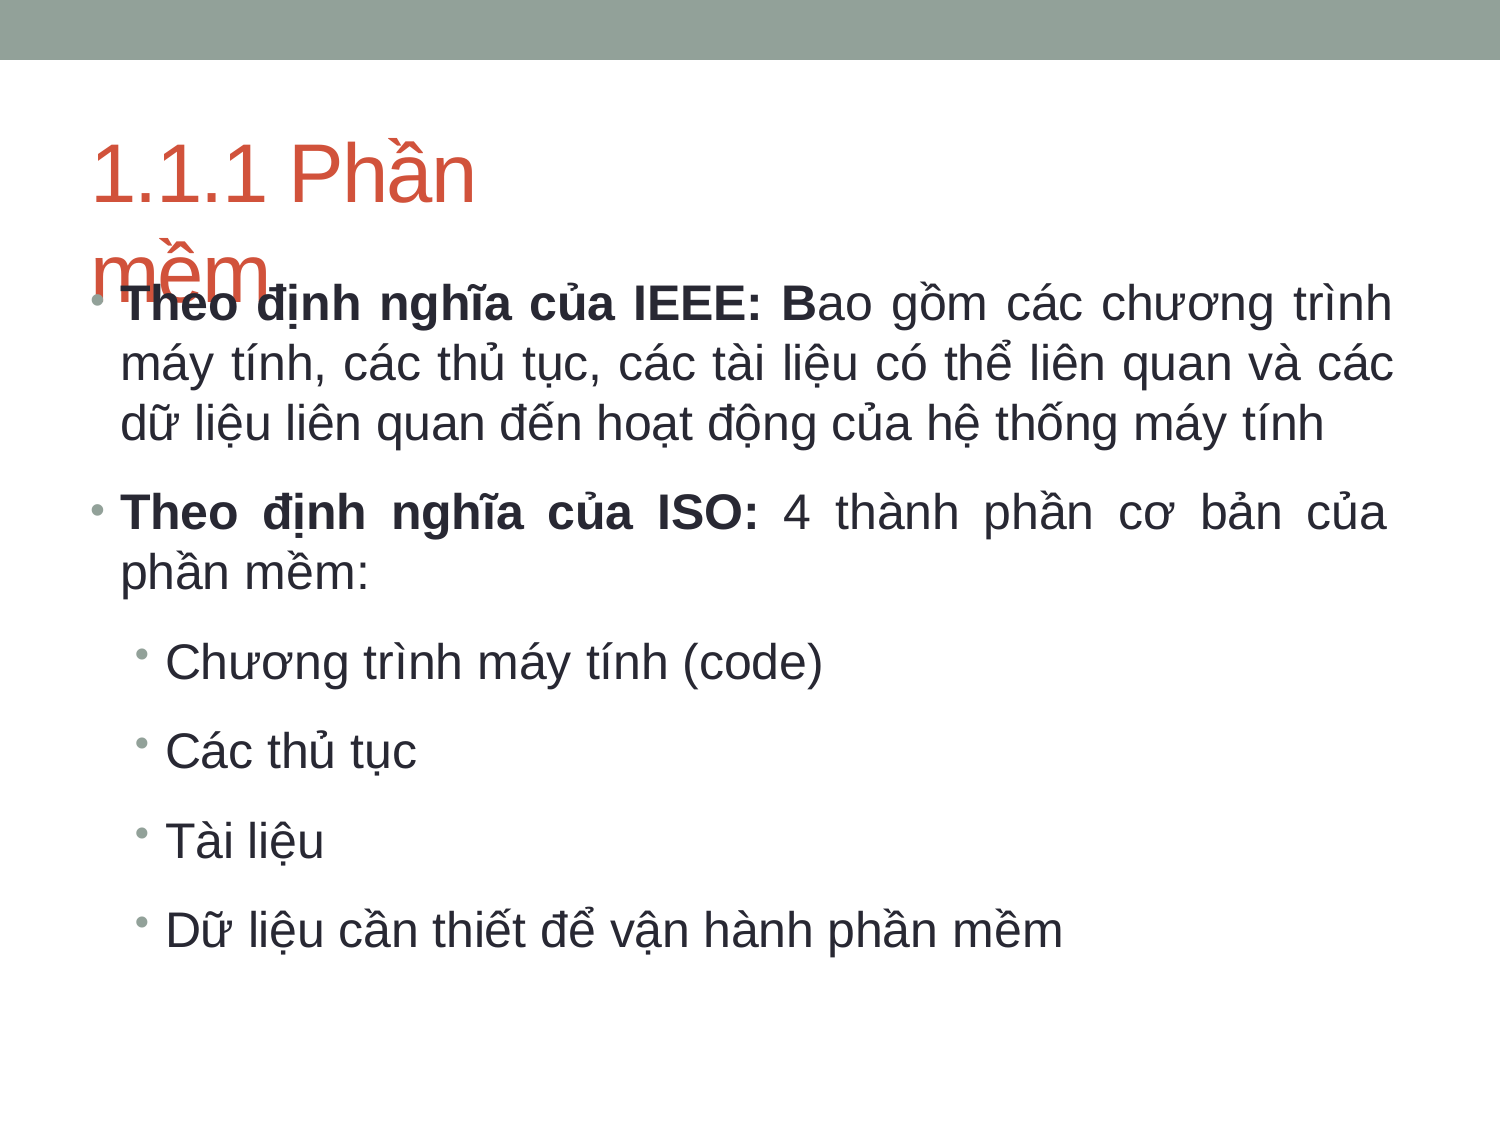

# 1.1.1 Phần mềm
Theo định nghĩa của IEEE: Bao gồm các chương trình  máy tính, các thủ tục, các tài liệu có thể liên quan và các  dữ liệu liên quan đến hoạt động của hệ thống máy tính
Theo định nghĩa của ISO: 4 thành phần cơ bản của  phần mềm:
Chương trình máy tính (code)
Các thủ tục
Tài liệu
Dữ liệu cần thiết để vận hành phần mềm